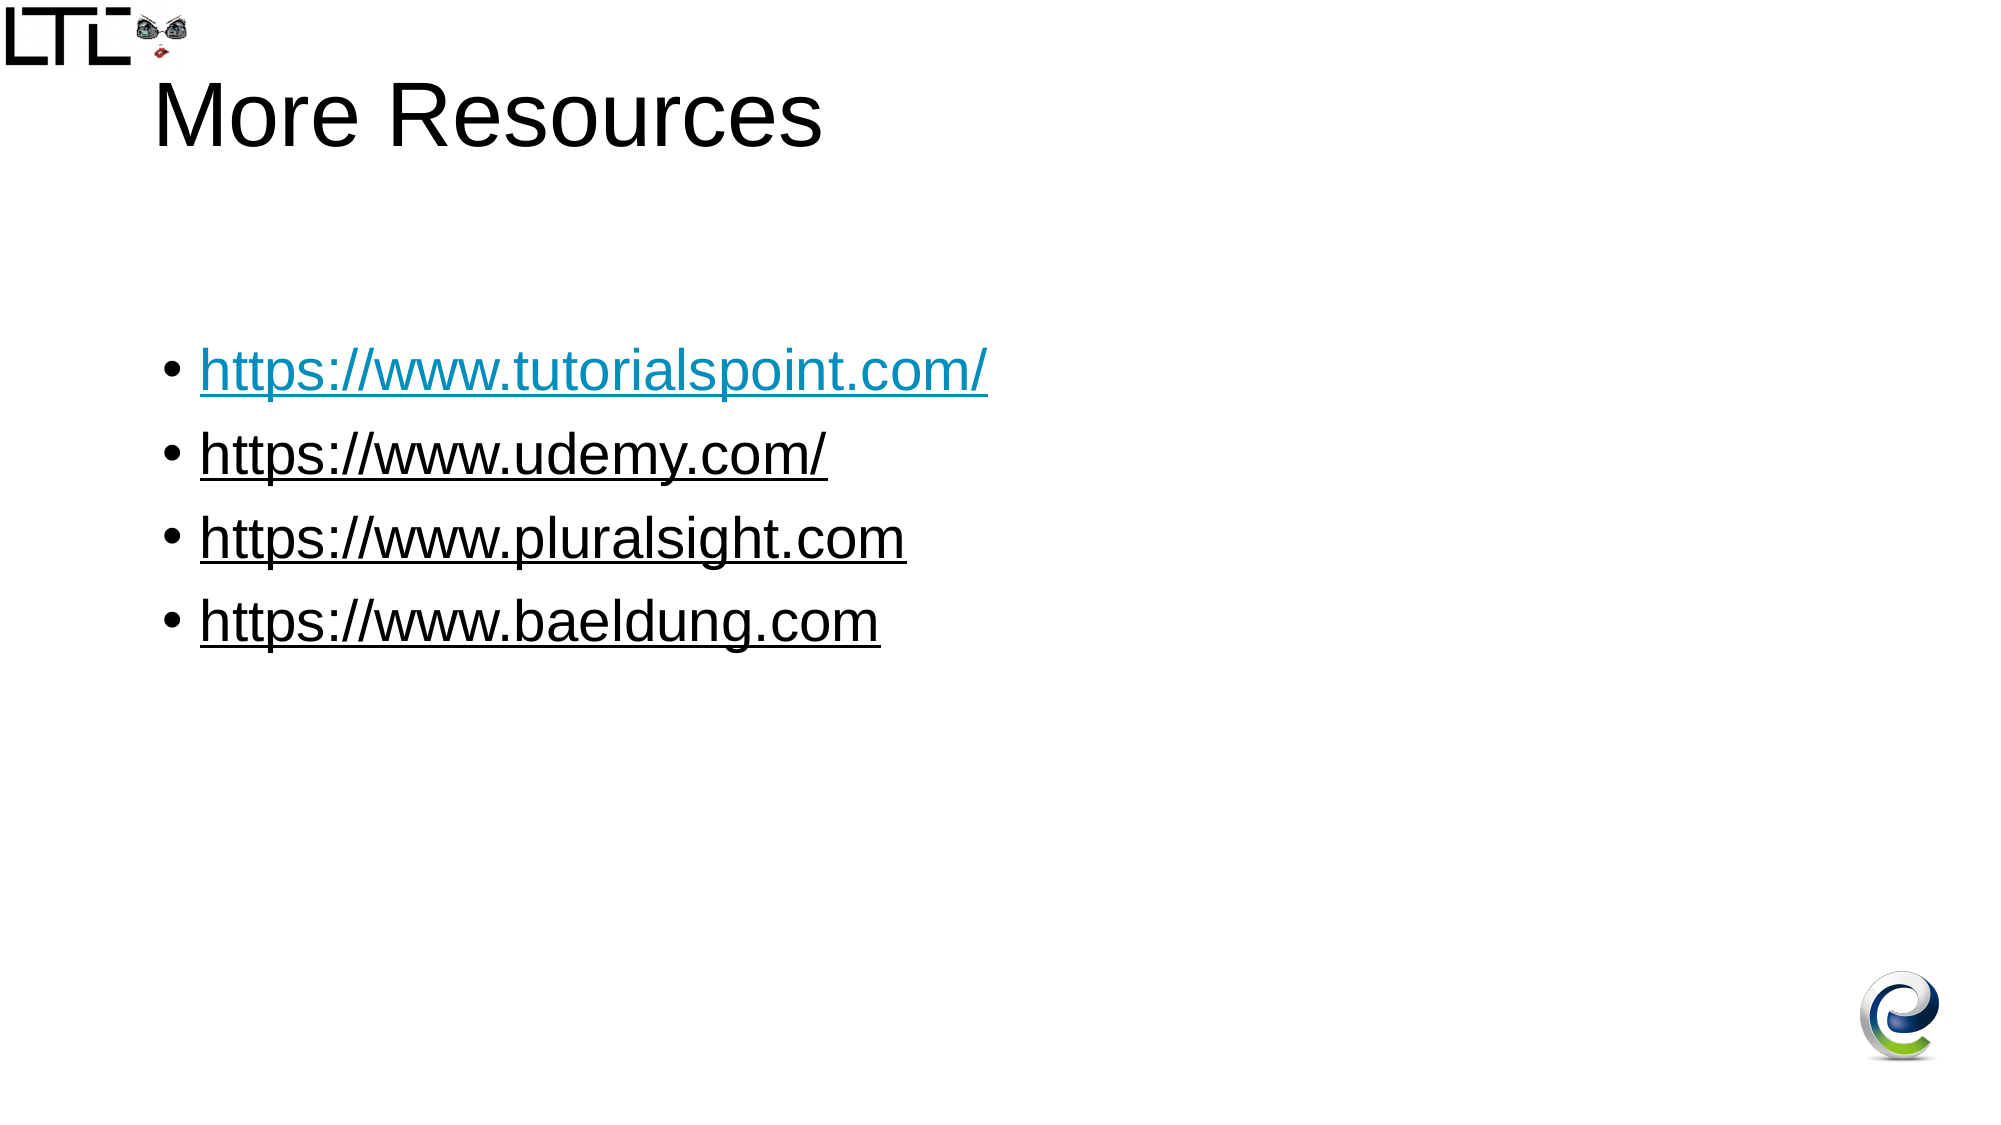

# More Resources
https://www.tutorialspoint.com/
https://www.udemy.com/
https://www.pluralsight.com
https://www.baeldung.com